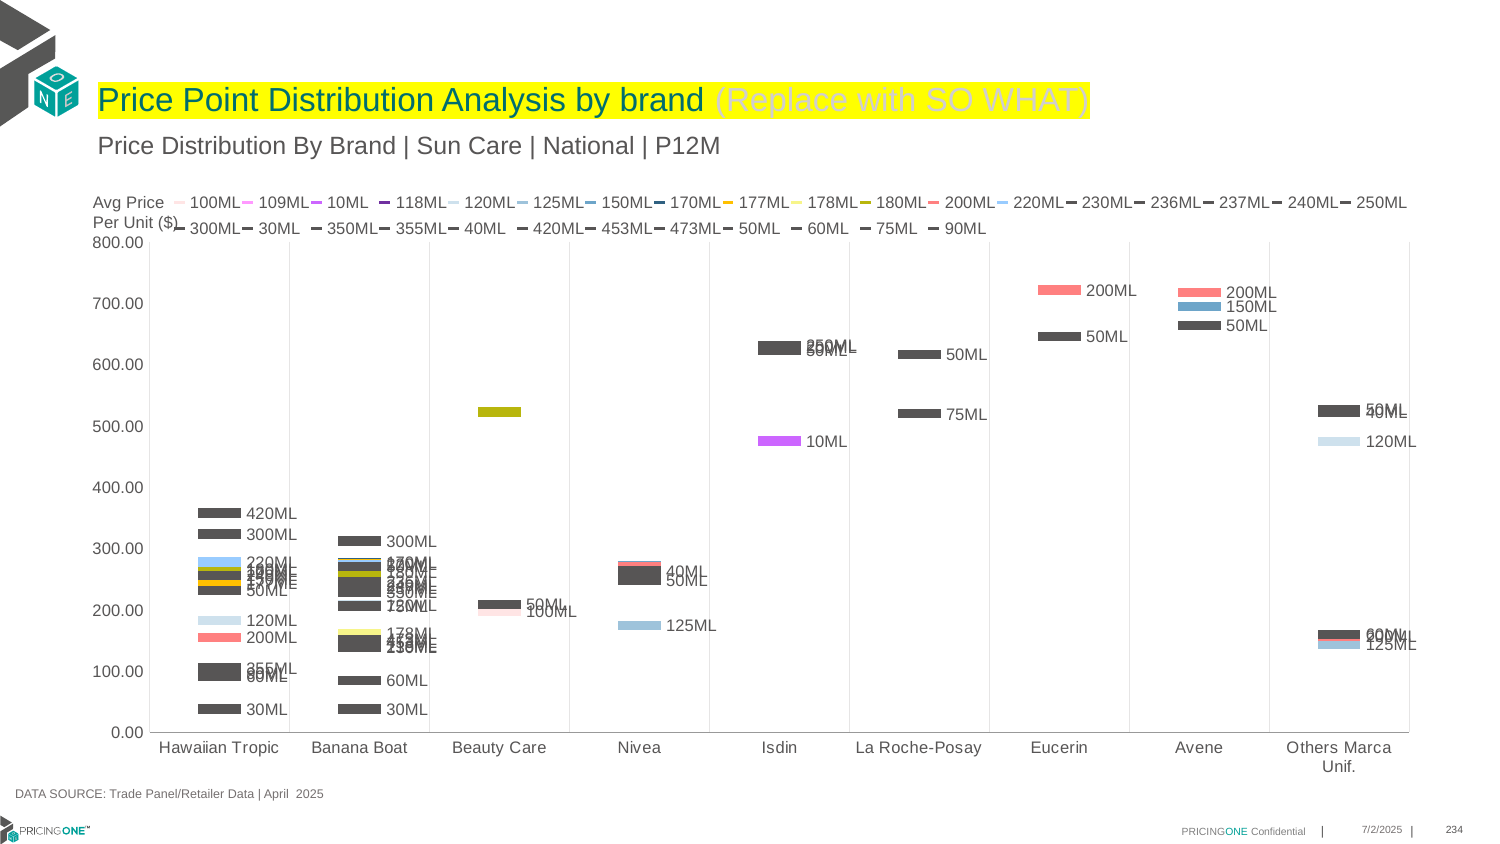

# Price Point Distribution Analysis by brand (Replace with SO WHAT)
Price Distribution By Brand | Sun Care | National | P12M

### Chart

| Category | 100ML | 109ML | 10ML | 118ML | 120ML | 125ML | 150ML | 170ML | 177ML | 178ML | 180ML | 200ML | 220ML | 230ML | 236ML | 237ML | 240ML | 250ML | 300ML | 30ML | 350ML | 355ML | 40ML | 420ML | 453ML | 473ML | 50ML | 60ML | 75ML | 90ML |
|---|---|---|---|---|---|---|---|---|---|---|---|---|---|---|---|---|---|---|---|---|---|---|---|---|---|---|---|---|---|---|
| Hawaiian Tropic | 263.2381 | None | None | None | 182.4925 | None | 249.4224 | None | 243.7221 | None | 266.1311 | 154.4267 | 277.8749 | None | None | None | 256.2393 | None | 323.6008 | 38.1935 | None | 105.0 | None | 358.0 | None | None | 231.5438 | 91.6395 | None | 97.1149 |
| Banana Boat | None | None | None | 139.9872 | 208.25 | None | None | 276.7651 | 275.0 | 160.75 | 261.0556 | None | 273.7487 | 138.1142 | 246.5095 | 235.3793 | 239.5329 | None | 311.84 | 38.3008 | 228.0415 | None | None | None | 146.1491 | 151.5302 | 270.2126 | 84.8929 | 206.1407 | None |
| Beauty Care | 197.2434 | None | None | None | None | None | None | None | None | None | 522.2895 | None | None | None | None | None | None | None | None | None | None | None | None | None | None | None | 208.5341 | None | None | None |
| Nivea | None | None | None | None | None | 174.5499 | 271.4532 | None | None | None | None | 270.1175 | None | None | None | None | None | None | None | None | None | None | 263.0861 | None | None | None | 248.5054 | None | None | None |
| Isdin | None | None | 475.407 | None | None | None | None | None | None | None | None | 628.532 | None | None | None | None | None | 631.3905 | None | None | None | None | None | None | None | None | 622.7653 | None | None | None |
| La Roche-Posay | None | None | None | None | None | None | None | None | None | None | None | None | None | None | None | None | None | None | None | None | None | None | None | None | None | None | 616.1585 | None | 519.7577 | None |
| Eucerin | None | None | None | None | None | None | None | None | None | None | None | 721.5475 | None | None | None | None | None | None | None | None | None | None | None | None | None | None | 645.5026 | None | None | None |
| Avene | None | None | None | None | None | None | 694.5338 | None | None | None | None | 717.8433 | None | None | None | None | None | None | None | None | None | None | None | None | None | None | 663.6736 | None | None | None |
| Others Marca Unif. | None | None | None | None | 474.9394 | 143.3503 | None | None | None | None | None | 156.8528 | None | None | None | None | None | None | None | None | None | None | 522.3862 | None | None | None | 526.5017 | 159.3224 | None | None |
Avg Price
Per Unit ($)
DATA SOURCE: Trade Panel/Retailer Data | April  2025
7/2/2025
234